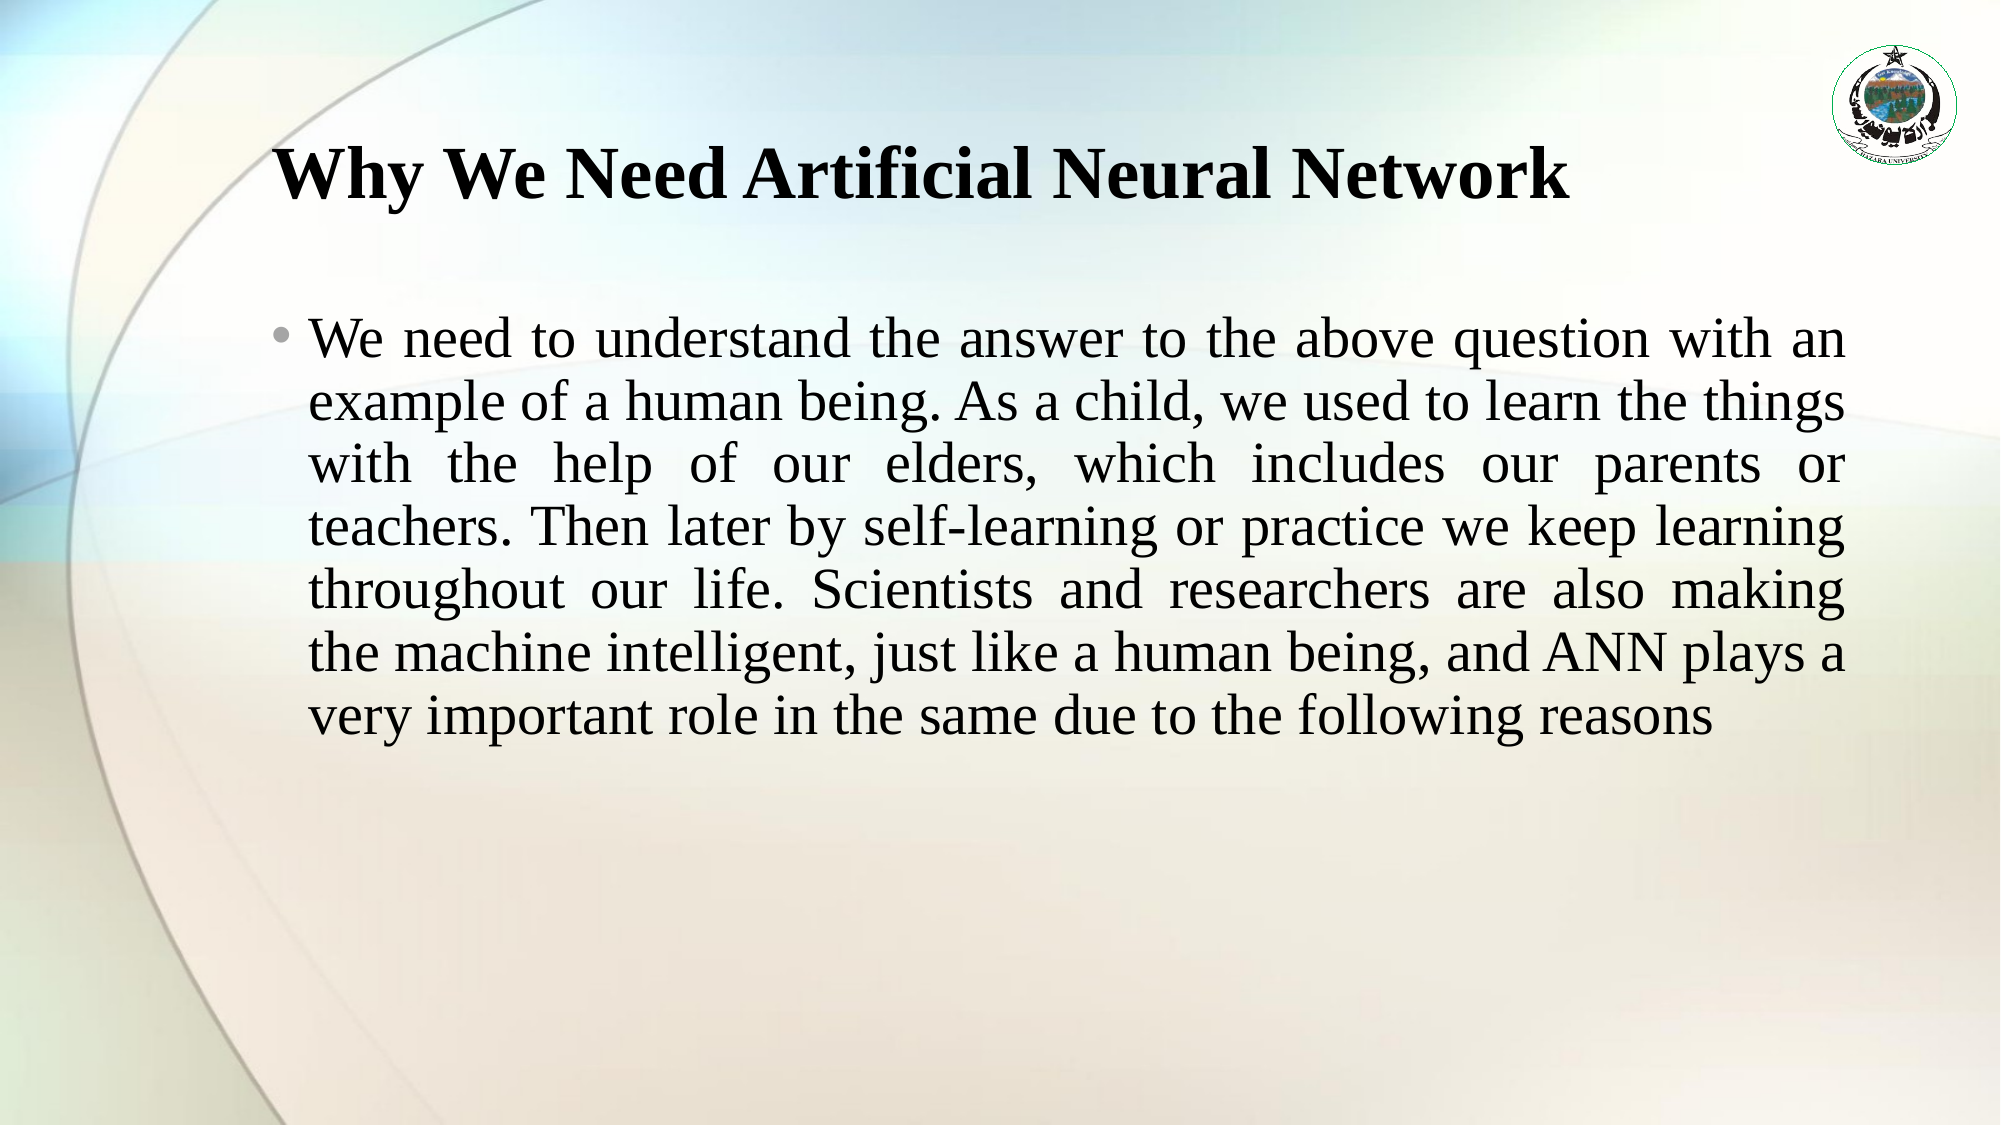

# Why We Need Artificial Neural Network
We need to understand the answer to the above question with an example of a human being. As a child, we used to learn the things with the help of our elders, which includes our parents or teachers. Then later by self-learning or practice we keep learning throughout our life. Scientists and researchers are also making the machine intelligent, just like a human being, and ANN plays a very important role in the same due to the following reasons